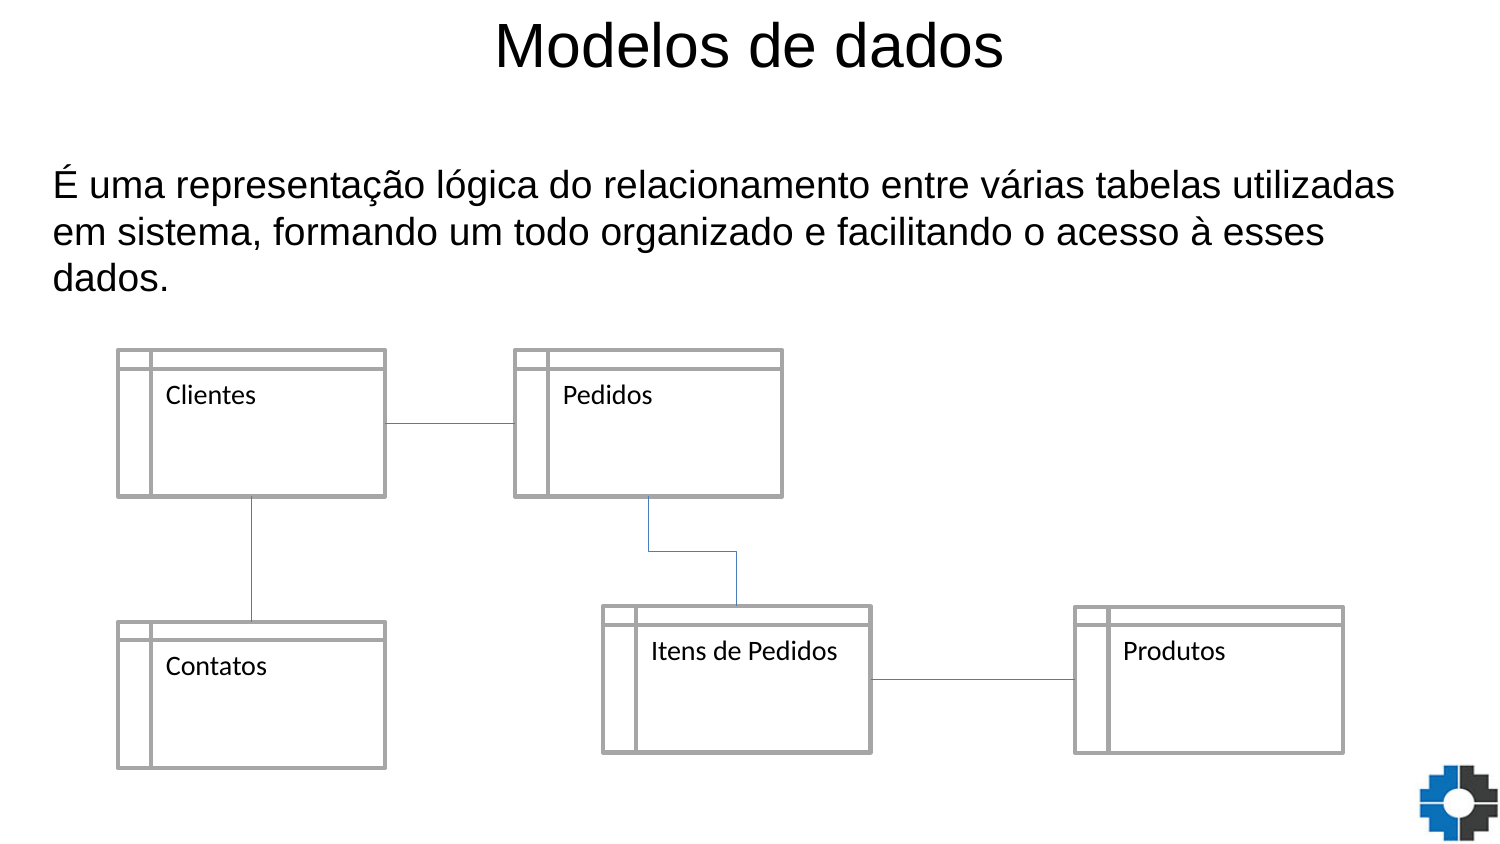

Modelos de dados
É uma representação lógica do relacionamento entre várias tabelas utilizadas em sistema, formando um todo organizado e facilitando o acesso à esses dados.
Clientes
Pedidos
Modelos de dados
Itens de Pedidos
Produtos
Contatos